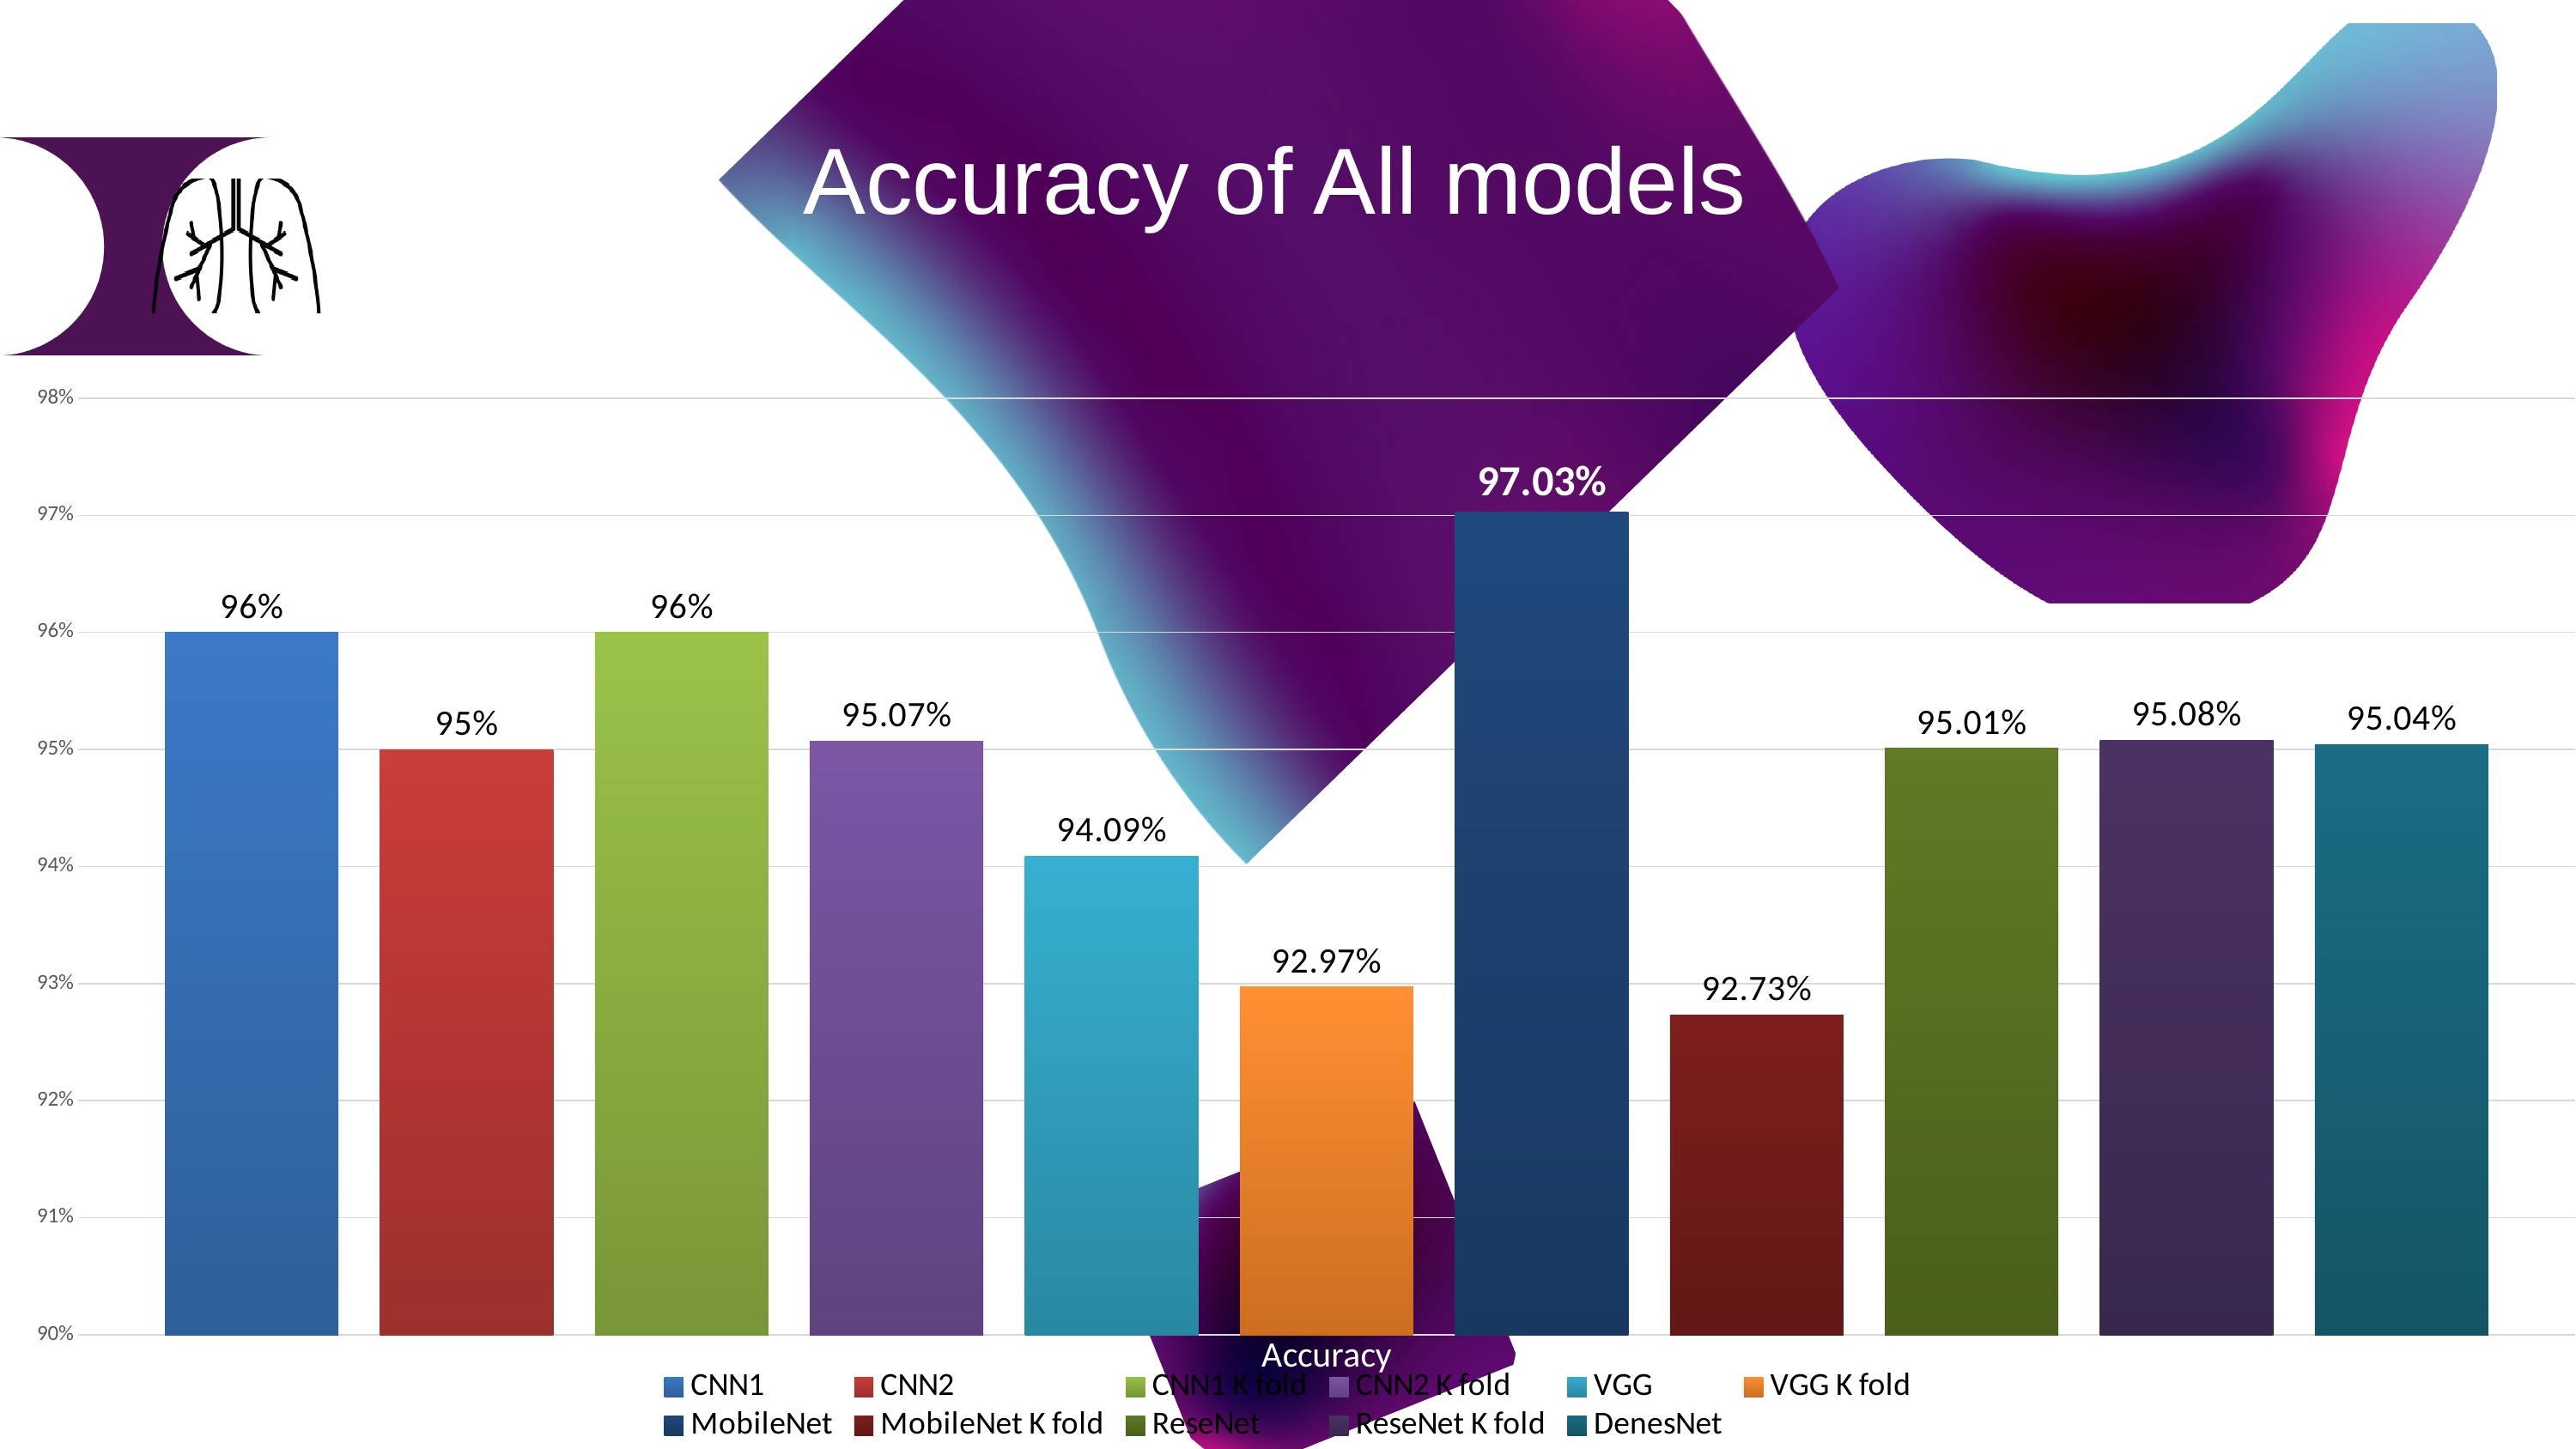

Accuracy of All models

### Chart

| Category | CNN1 | CNN2 | CNN1 K fold | CNN2 K fold | VGG | VGG K fold | MobileNet | MobileNet K fold | ReseNet | ReseNet K fold | DenesNet |
|---|---|---|---|---|---|---|---|---|---|---|---|
| Accuracy | 0.96 | 0.95 | 0.96 | 0.9507 | 0.9409 | 0.9297 | 0.9703 | 0.9273 | 0.9501 | 0.9508 | 0.9504 |